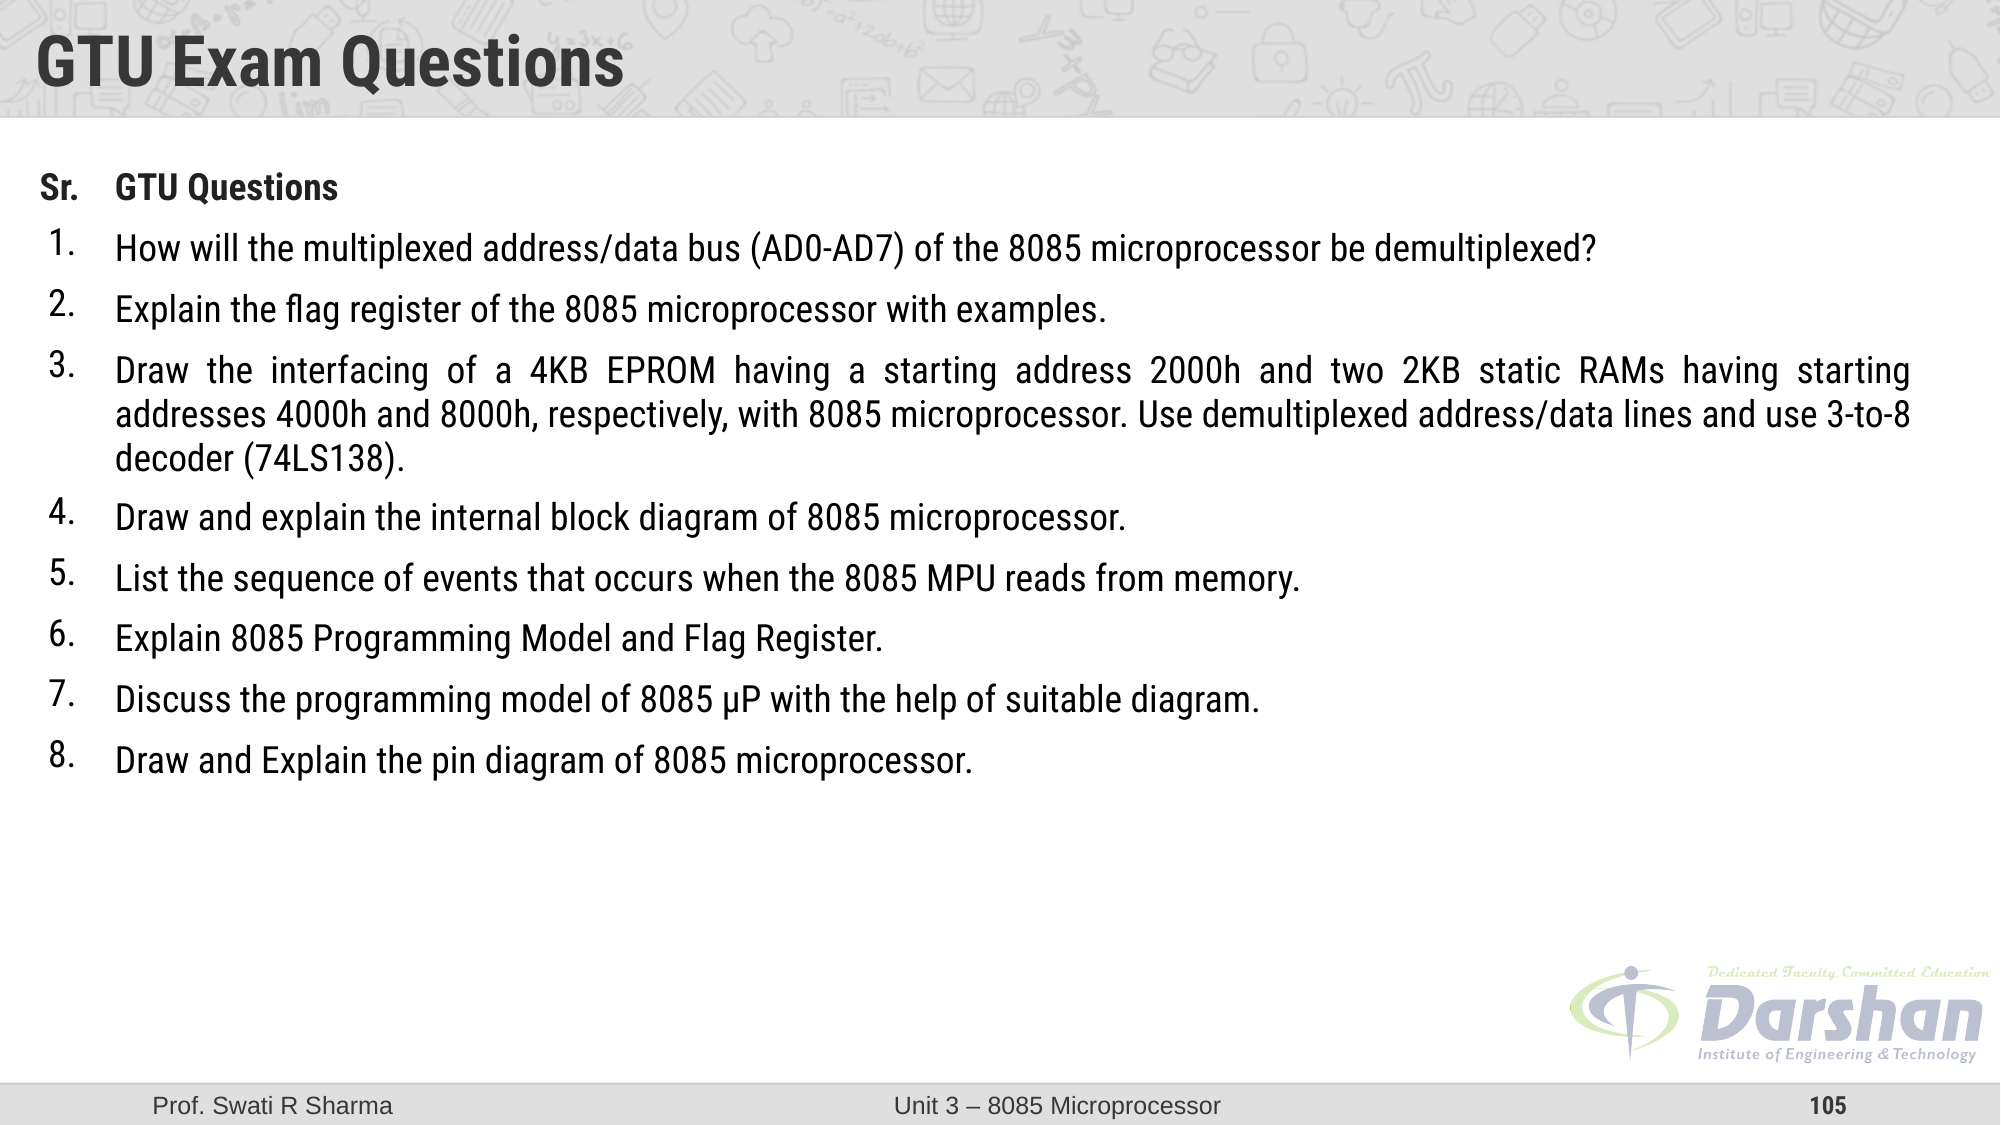

# GTU Exam Questions
| Sr. | GTU Questions |
| --- | --- |
| 1. | How will the multiplexed address/data bus (AD0-AD7) of the 8085 microprocessor be demultiplexed? |
| 2. | Explain the flag register of the 8085 microprocessor with examples. |
| 3. | Draw the interfacing of a 4KB EPROM having a starting address 2000h and two 2KB static RAMs having starting addresses 4000h and 8000h, respectively, with 8085 microprocessor. Use demultiplexed address/data lines and use 3-to-8 decoder (74LS138). |
| 4. | Draw and explain the internal block diagram of 8085 microprocessor. |
| 5. | List the sequence of events that occurs when the 8085 MPU reads from memory. |
| 6. | Explain 8085 Programming Model and Flag Register. |
| 7. | Discuss the programming model of 8085 μP with the help of suitable diagram. |
| 8. | Draw and Explain the pin diagram of 8085 microprocessor. |